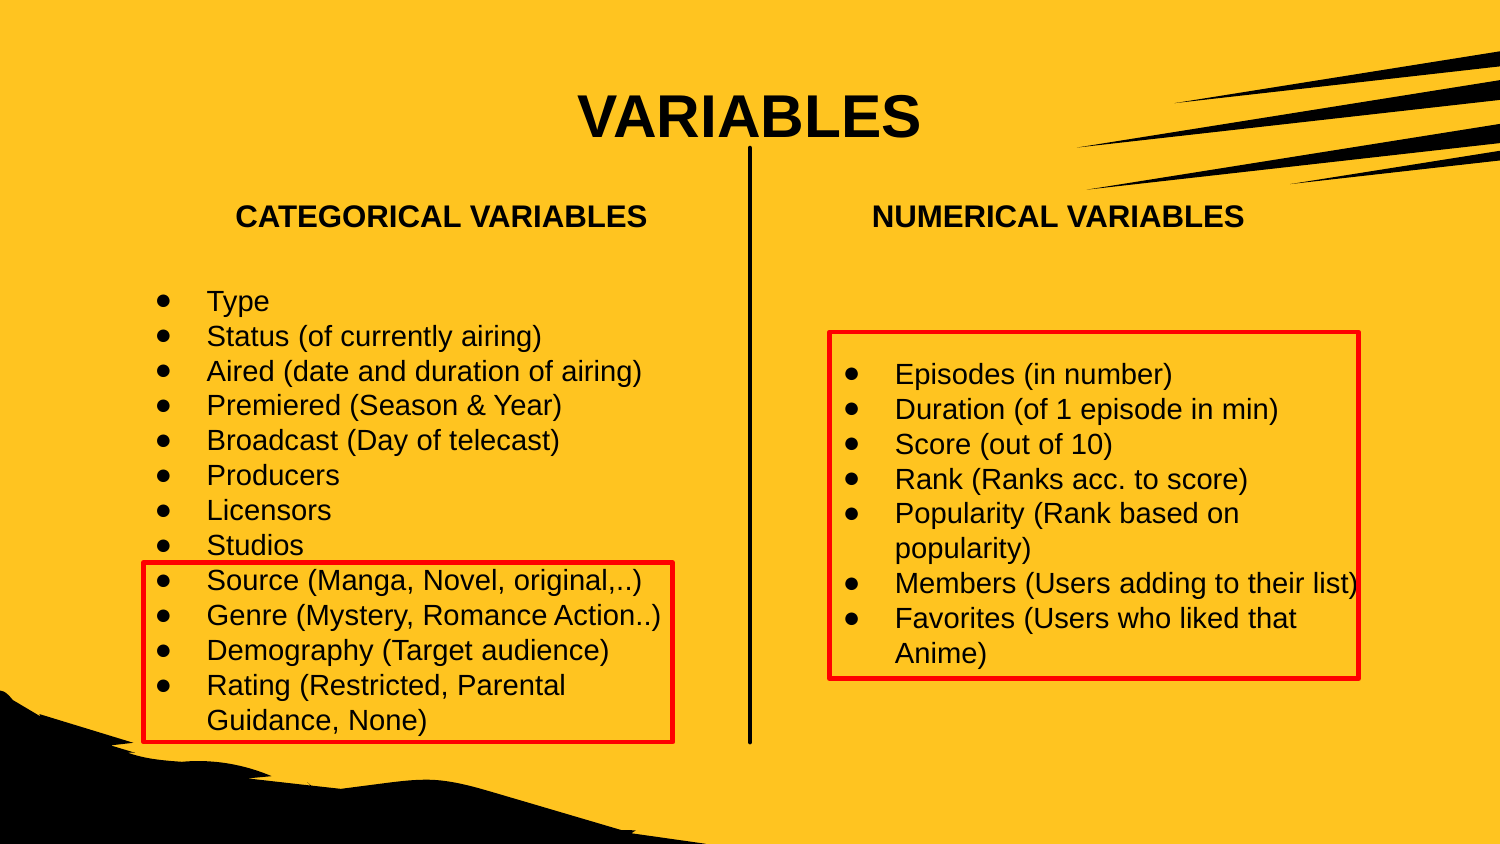

VARIABLES
# CATEGORICAL VARIABLES
NUMERICAL VARIABLES

Type
Status (of currently airing)
Aired (date and duration of airing)
Premiered (Season & Year)
Broadcast (Day of telecast)
Producers
Licensors
Studios
Source (Manga, Novel, original,..)
Genre (Mystery, Romance Action..)
Demography (Target audience)
Rating (Restricted, Parental Guidance, None)
Episodes (in number)
Duration (of 1 episode in min)
Score (out of 10)
Rank (Ranks acc. to score)
Popularity (Rank based on popularity)
Members (Users adding to their list)
Favorites (Users who liked that Anime)